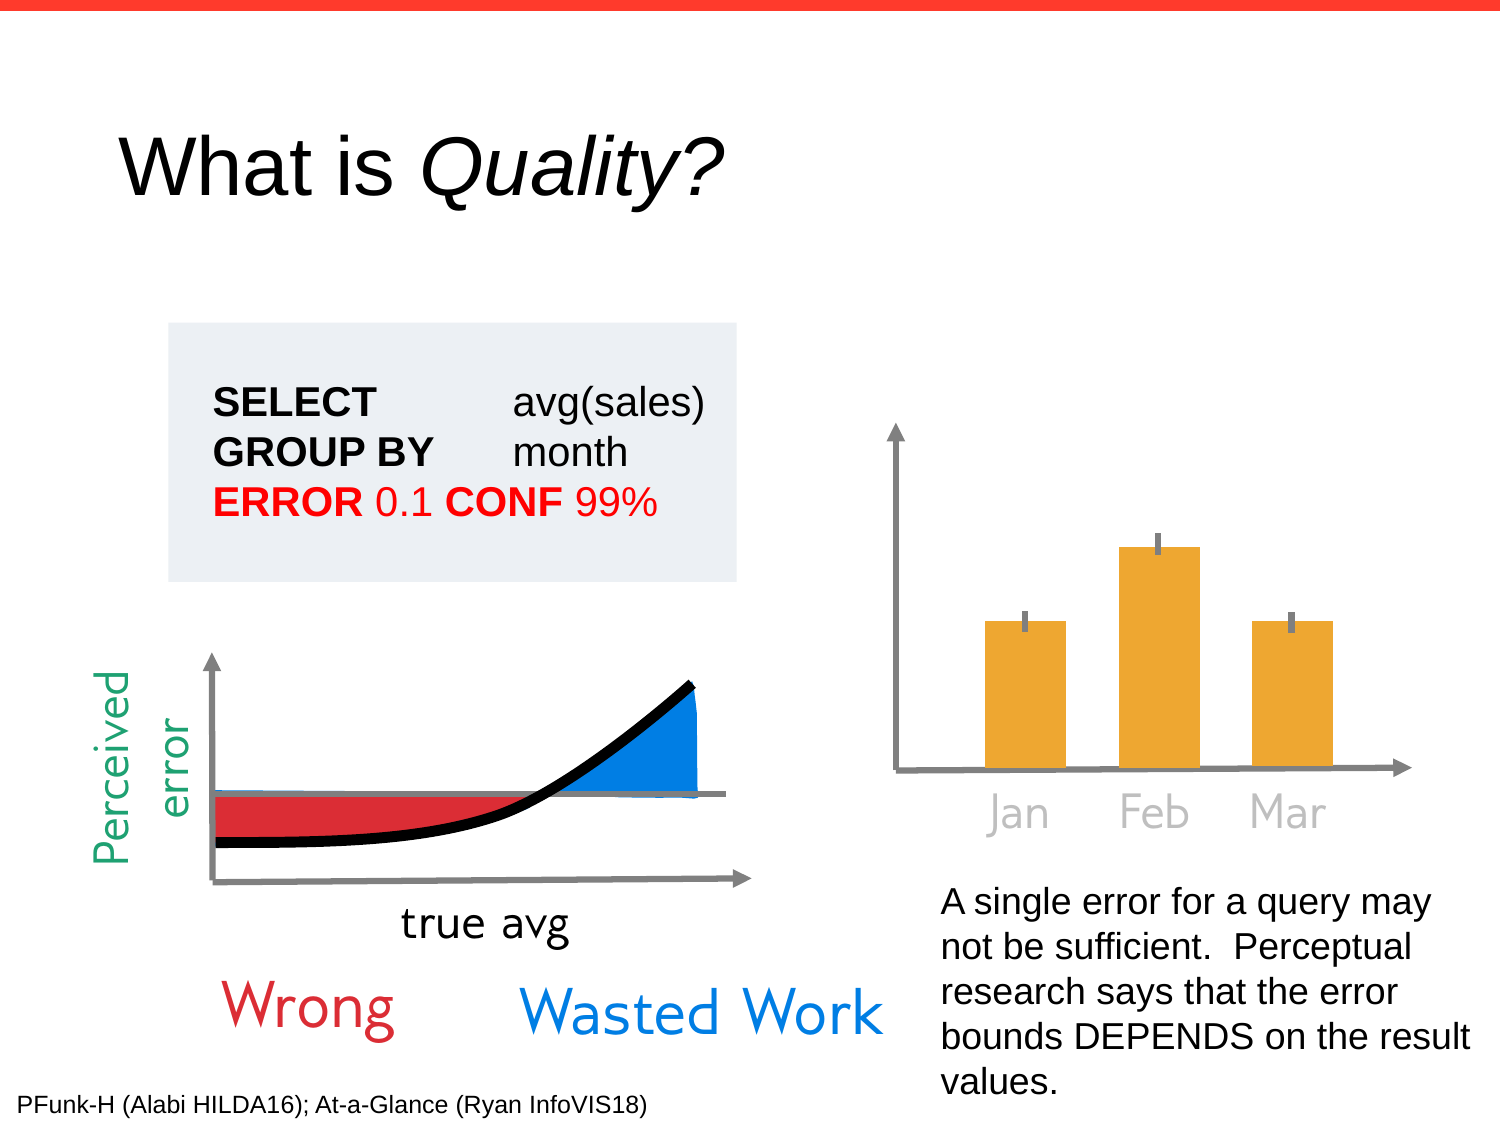

# What is Quality?

SELECT 	avg(sales)
GROUP BY 	month
ERROR 0.1 CONF 99%

Perceived
error
true avg

Wasted Work

Jan
Feb
Mar

Wrong
A single error for a query may not be sufficient.  Perceptual research says that the error bounds DEPENDS on the result values.
PFunk-H (Alabi HILDA16); At-a-Glance (Ryan InfoVIS18)